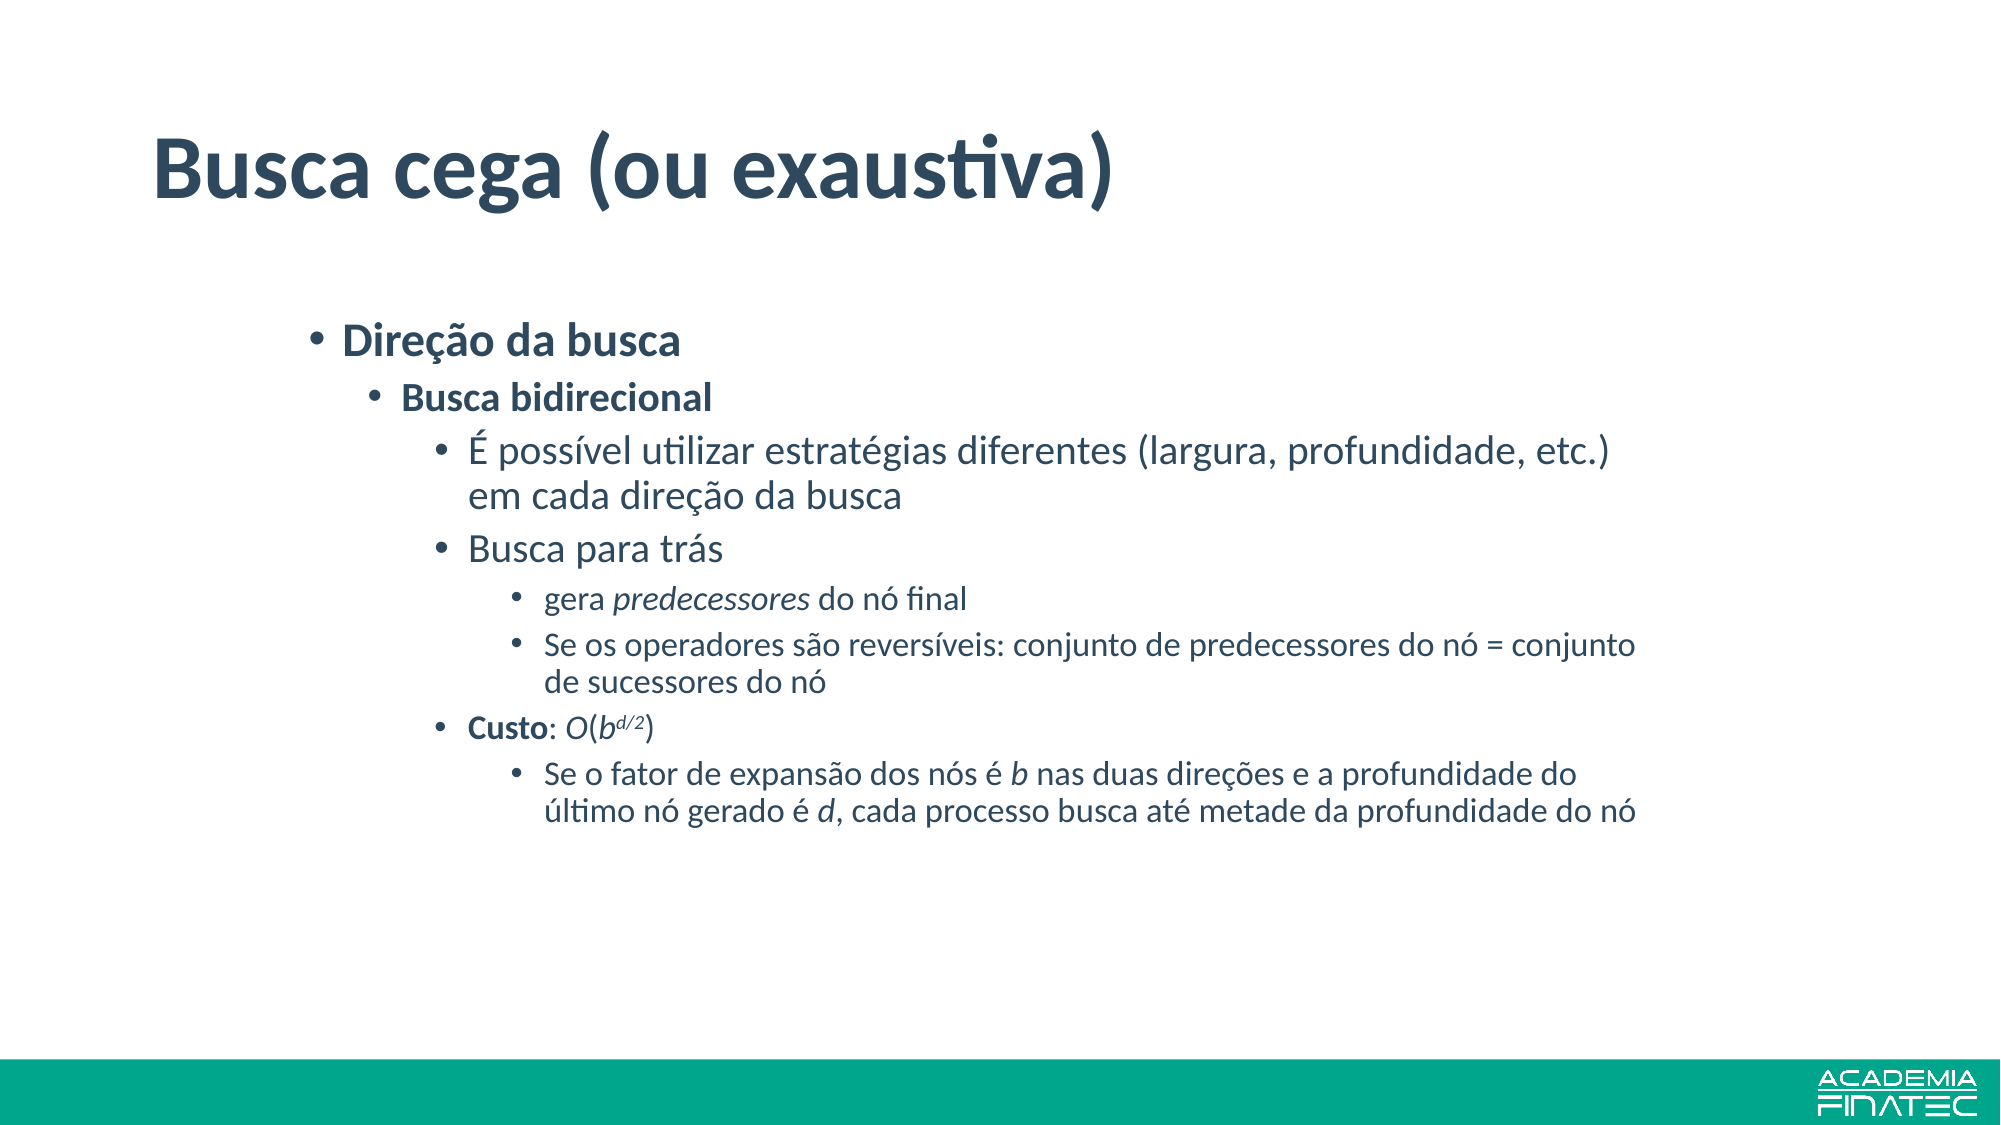

# Busca cega (ou exaustiva)
Direção da busca
Busca bidirecional
É possível utilizar estratégias diferentes (largura, profundidade, etc.) em cada direção da busca
Busca para trás
gera predecessores do nó final
Se os operadores são reversíveis: conjunto de predecessores do nó = conjunto de sucessores do nó
Custo: O(bd/2)
Se o fator de expansão dos nós é b nas duas direções e a profundidade do último nó gerado é d, cada processo busca até metade da profundidade do nó